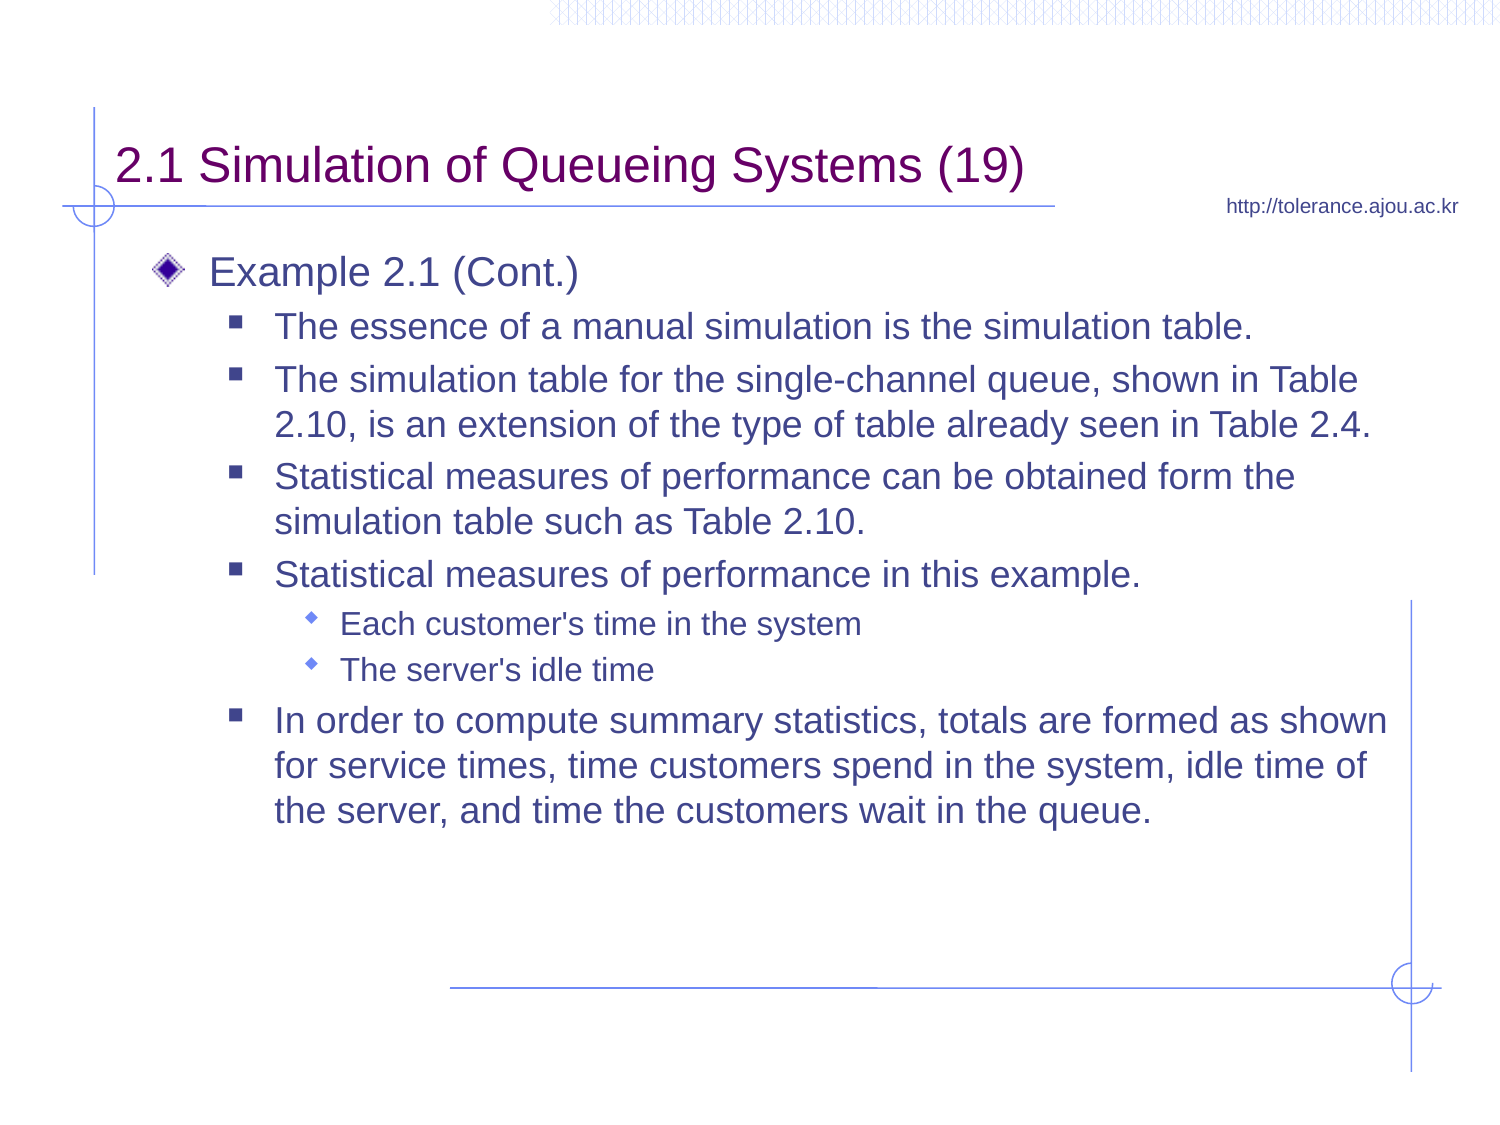

# 2.1 Simulation of Queueing Systems (19)
Example 2.1 (Cont.)
The essence of a manual simulation is the simulation table.
The simulation table for the single-channel queue, shown in Table 2.10, is an extension of the type of table already seen in Table 2.4.
Statistical measures of performance can be obtained form the simulation table such as Table 2.10.
Statistical measures of performance in this example.
Each customer's time in the system
The server's idle time
In order to compute summary statistics, totals are formed as shown for service times, time customers spend in the system, idle time of the server, and time the customers wait in the queue.